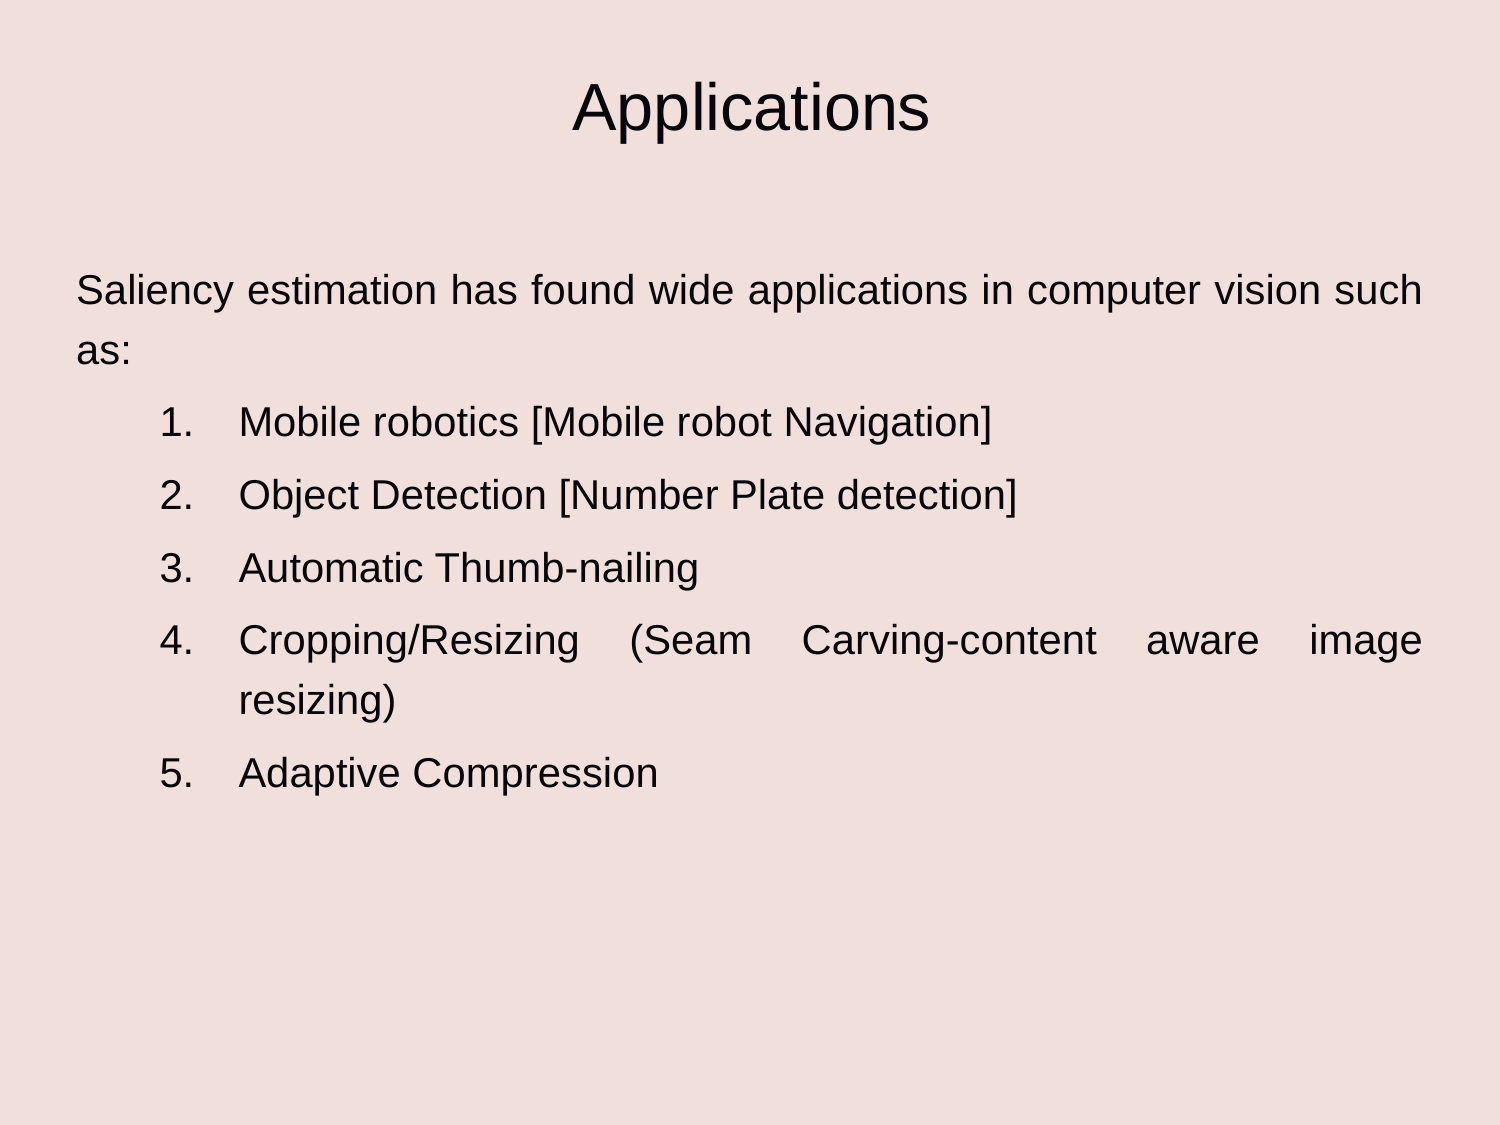

# Applications
Saliency estimation has found wide applications in computer vision such as:
Mobile robotics [Mobile robot Navigation]
Object Detection [Number Plate detection]
Automatic Thumb-nailing
Cropping/Resizing (Seam Carving-content aware image resizing)
Adaptive Compression
6